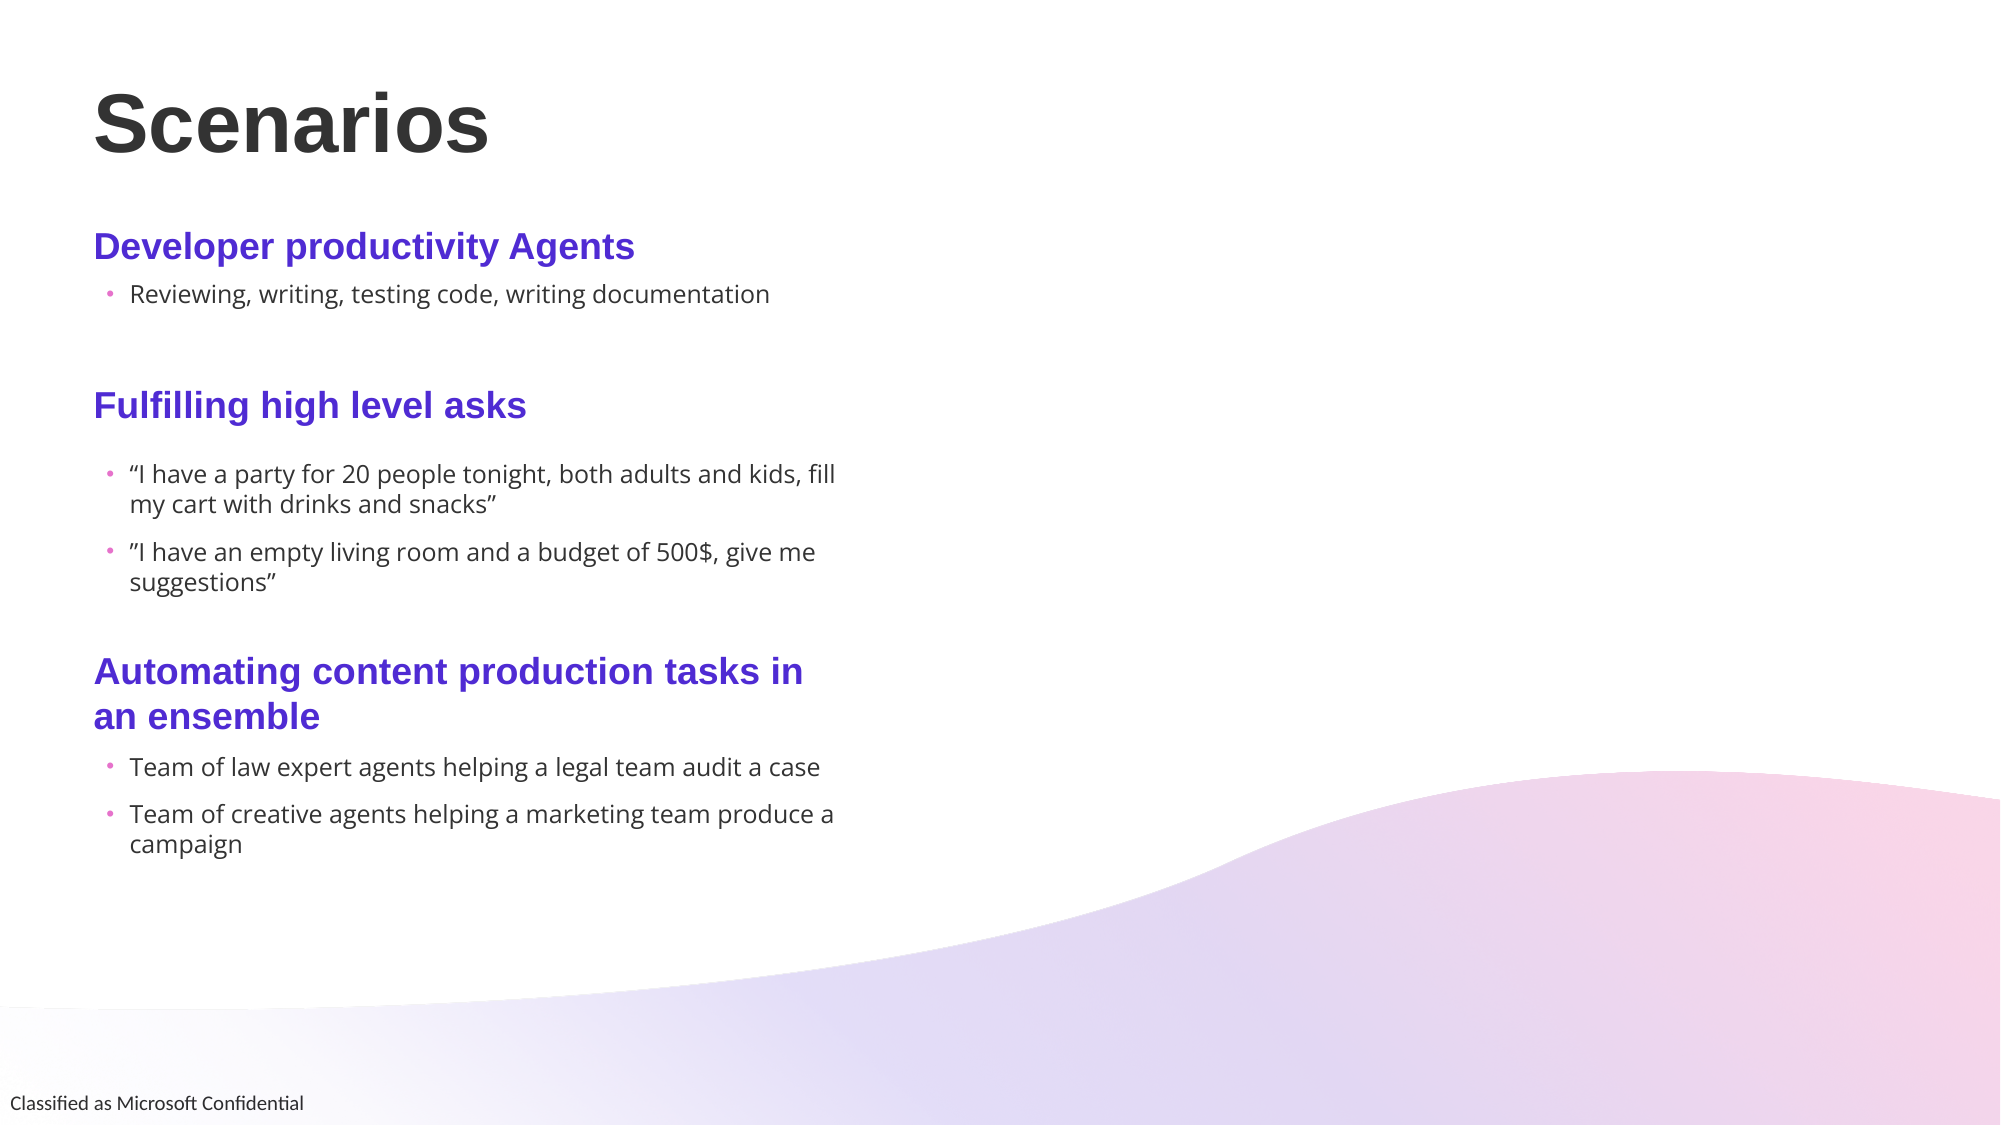

# Scenarios
Developer productivity Agents
Reviewing, writing, testing code, writing documentation
Fulfilling high level asks
“I have a party for 20 people tonight, both adults and kids, fill my cart with drinks and snacks”
”I have an empty living room and a budget of 500$, give me suggestions”
Automating content production tasks in an ensemble
Team of law expert agents helping a legal team audit a case
Team of creative agents helping a marketing team produce a campaign